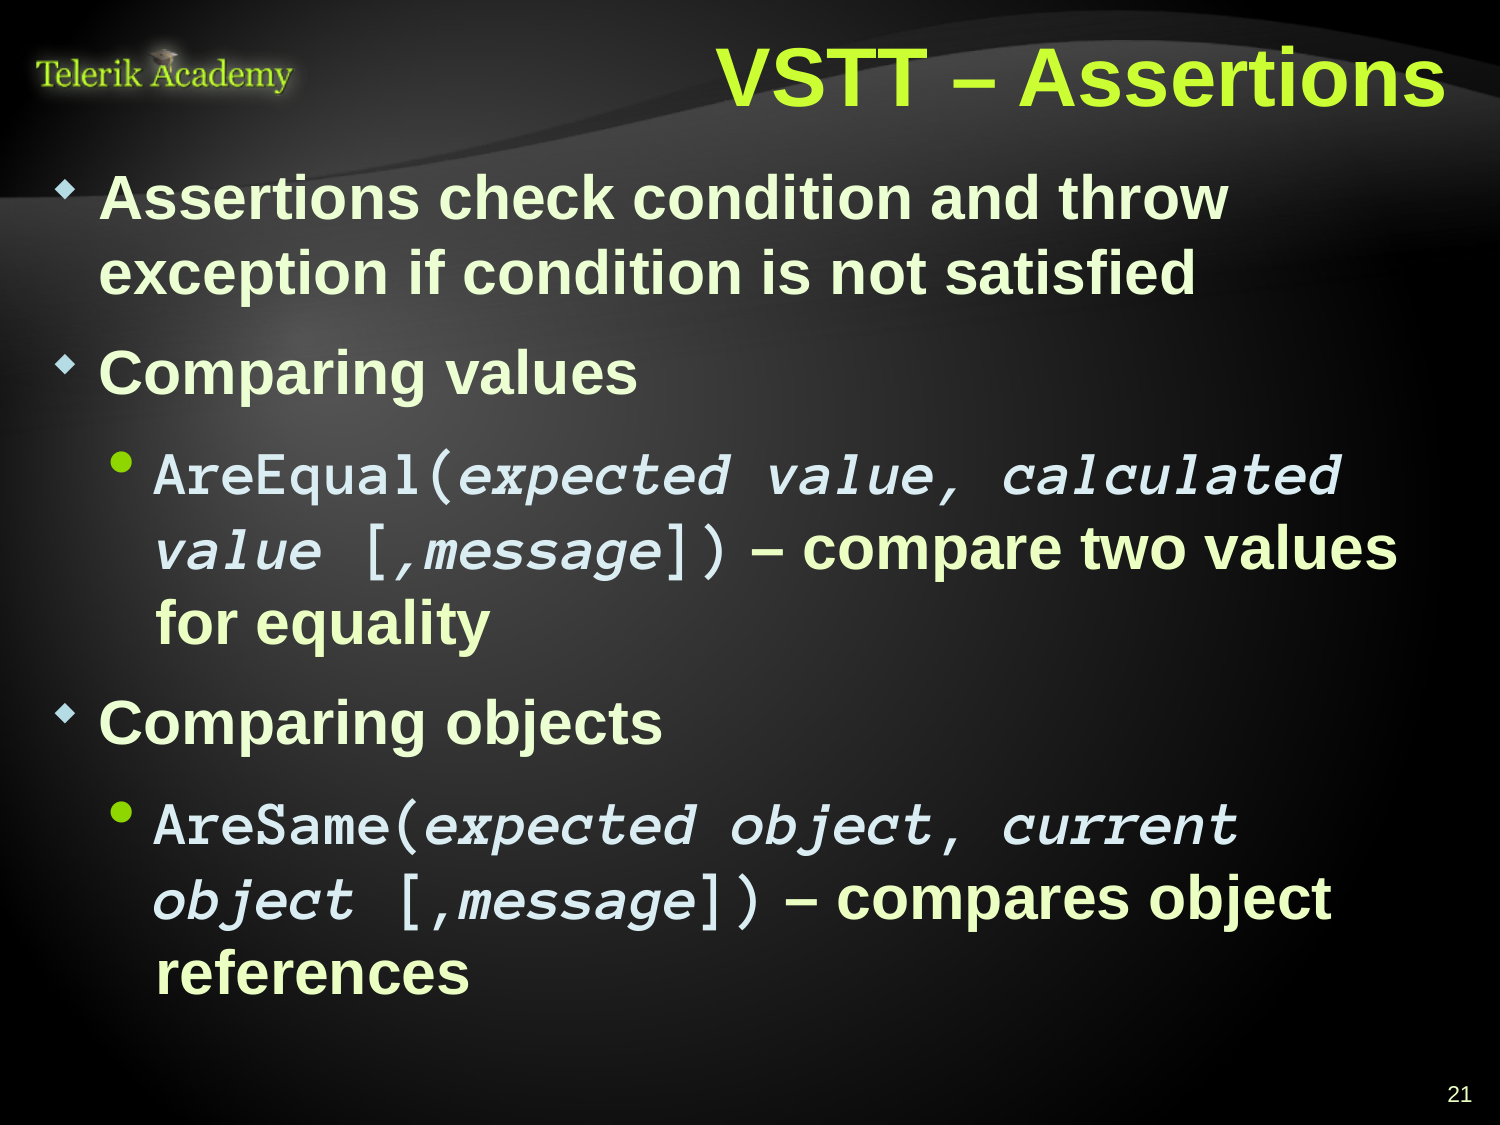

# VSTT – Assertions
Assertions check condition and throw exception if condition is not satisfied
Comparing values
AreEqual(expected value, calculated value [,message]) – compare two values for equality
Comparing objects
AreSame(expected object, current object [,message]) – compares object references
21